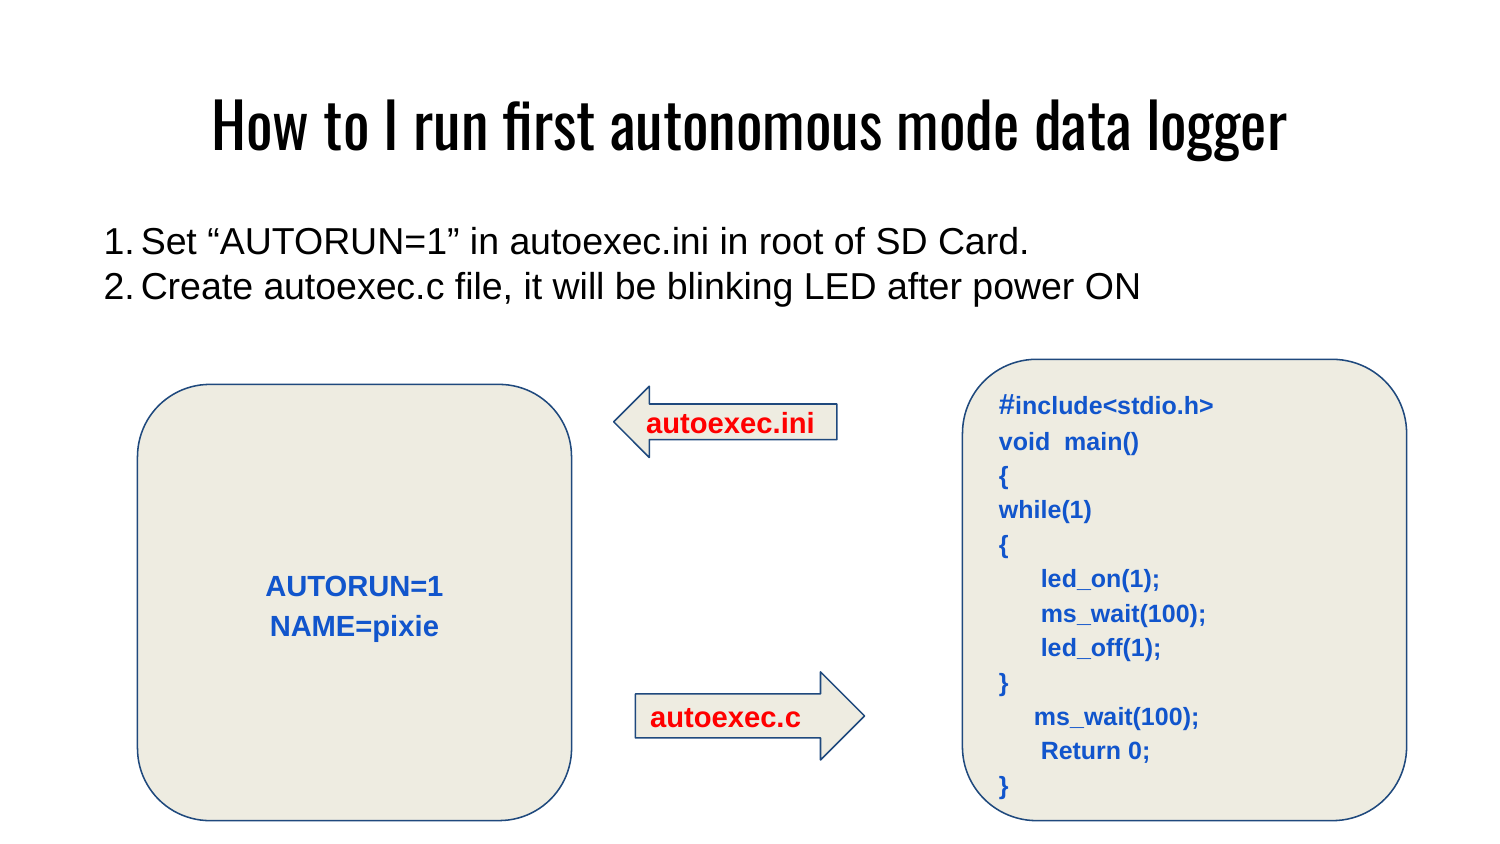

How to I run first autonomous mode data logger
Set “AUTORUN=1” in autoexec.ini in root of SD Card.
Create autoexec.c file, it will be blinking LED after power ON

#include<stdio.h>
void  main()
{
while(1)
{
      led_on(1);
      ms_wait(100);
      led_off(1);
}
     ms_wait(100);
      Return 0;
}

AUTORUN=1
NAME=pixie

autoexec.ini
autoexec.c